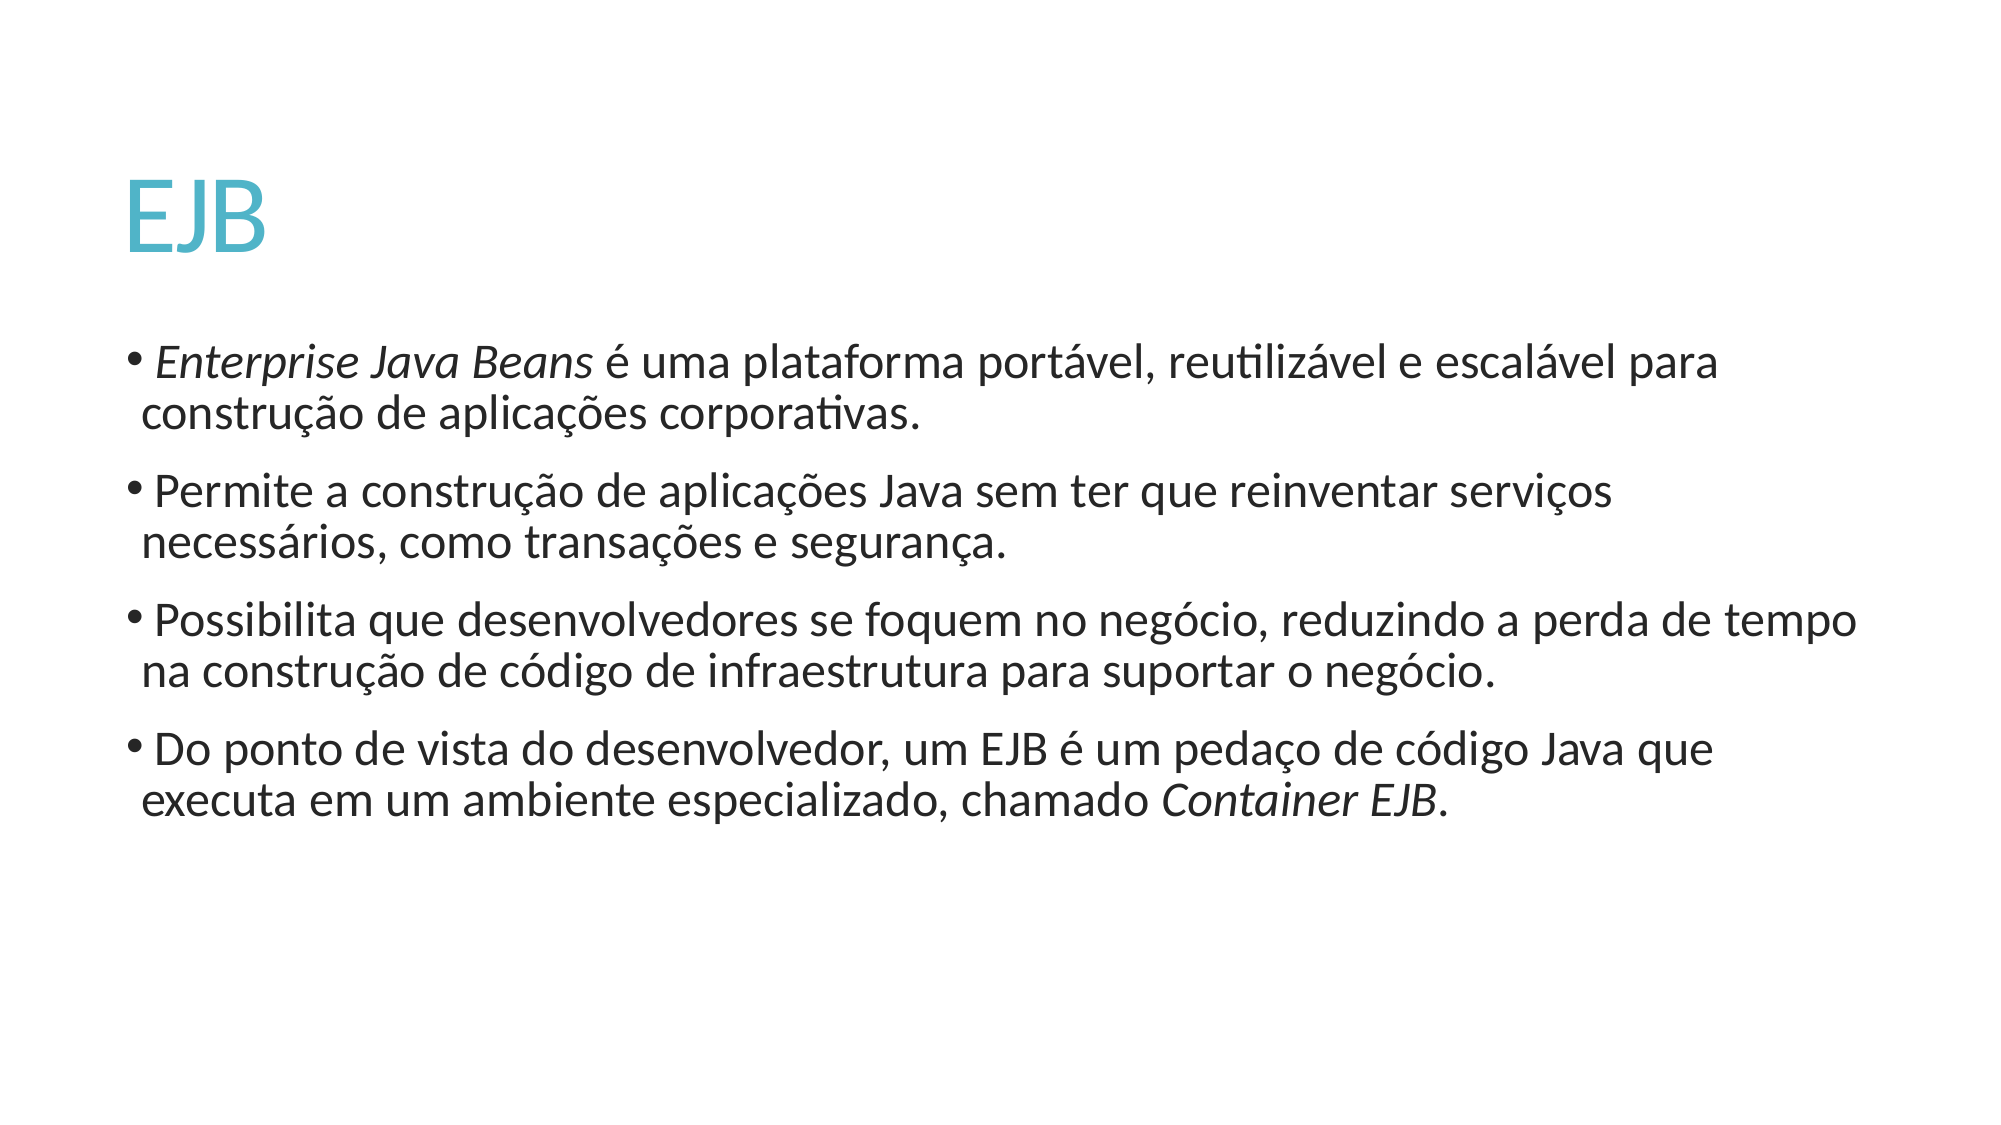

# EJB
 Enterprise Java Beans é uma plataforma portável, reutilizável e escalável para construção de aplicações corporativas.
 Permite a construção de aplicações Java sem ter que reinventar serviços necessários, como transações e segurança.
 Possibilita que desenvolvedores se foquem no negócio, reduzindo a perda de tempo na construção de código de infraestrutura para suportar o negócio.
 Do ponto de vista do desenvolvedor, um EJB é um pedaço de código Java que executa em um ambiente especializado, chamado Container EJB.